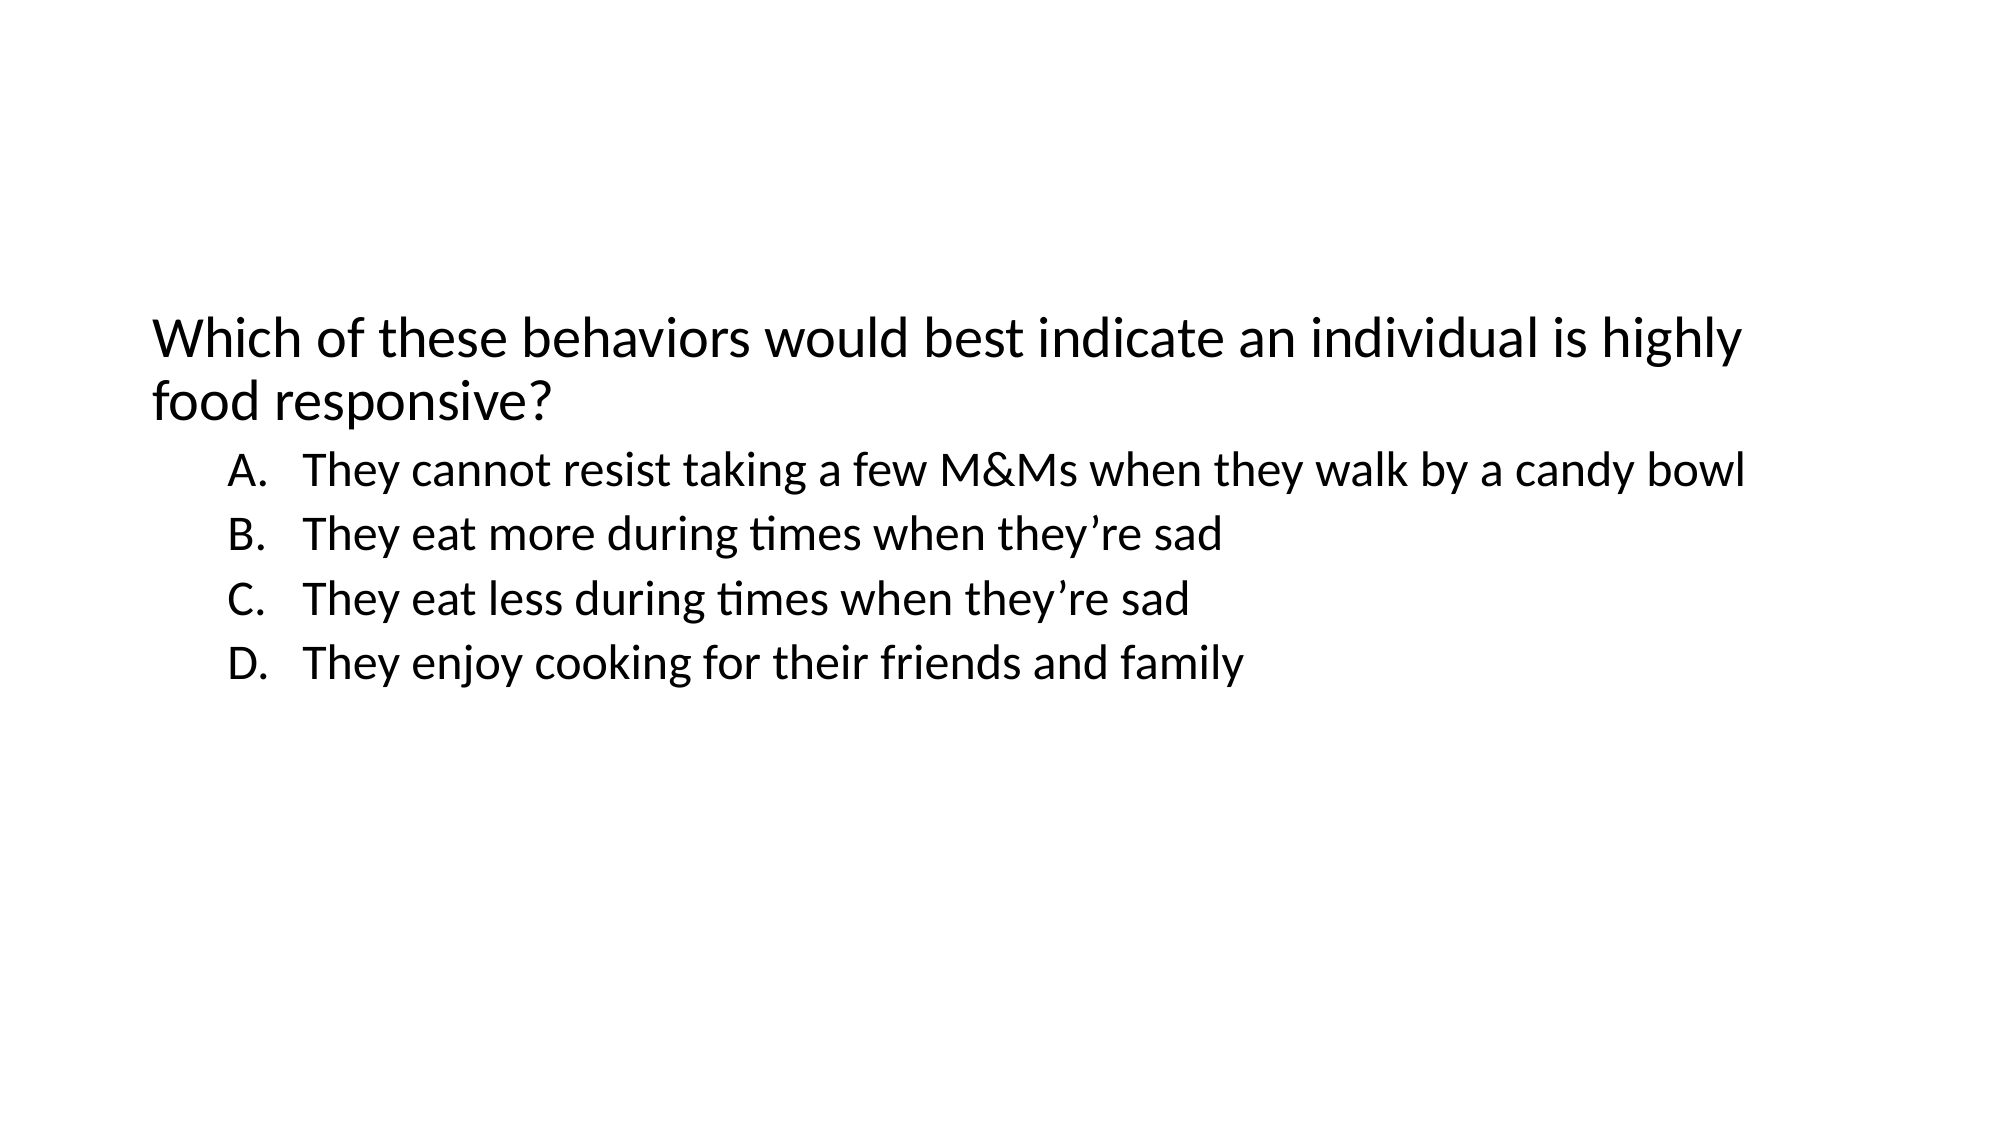

#
Which of these behaviors would best indicate an individual is highly food responsive?
They cannot resist taking a few M&Ms when they walk by a candy bowl
They eat more during times when they’re sad
They eat less during times when they’re sad
They enjoy cooking for their friends and family